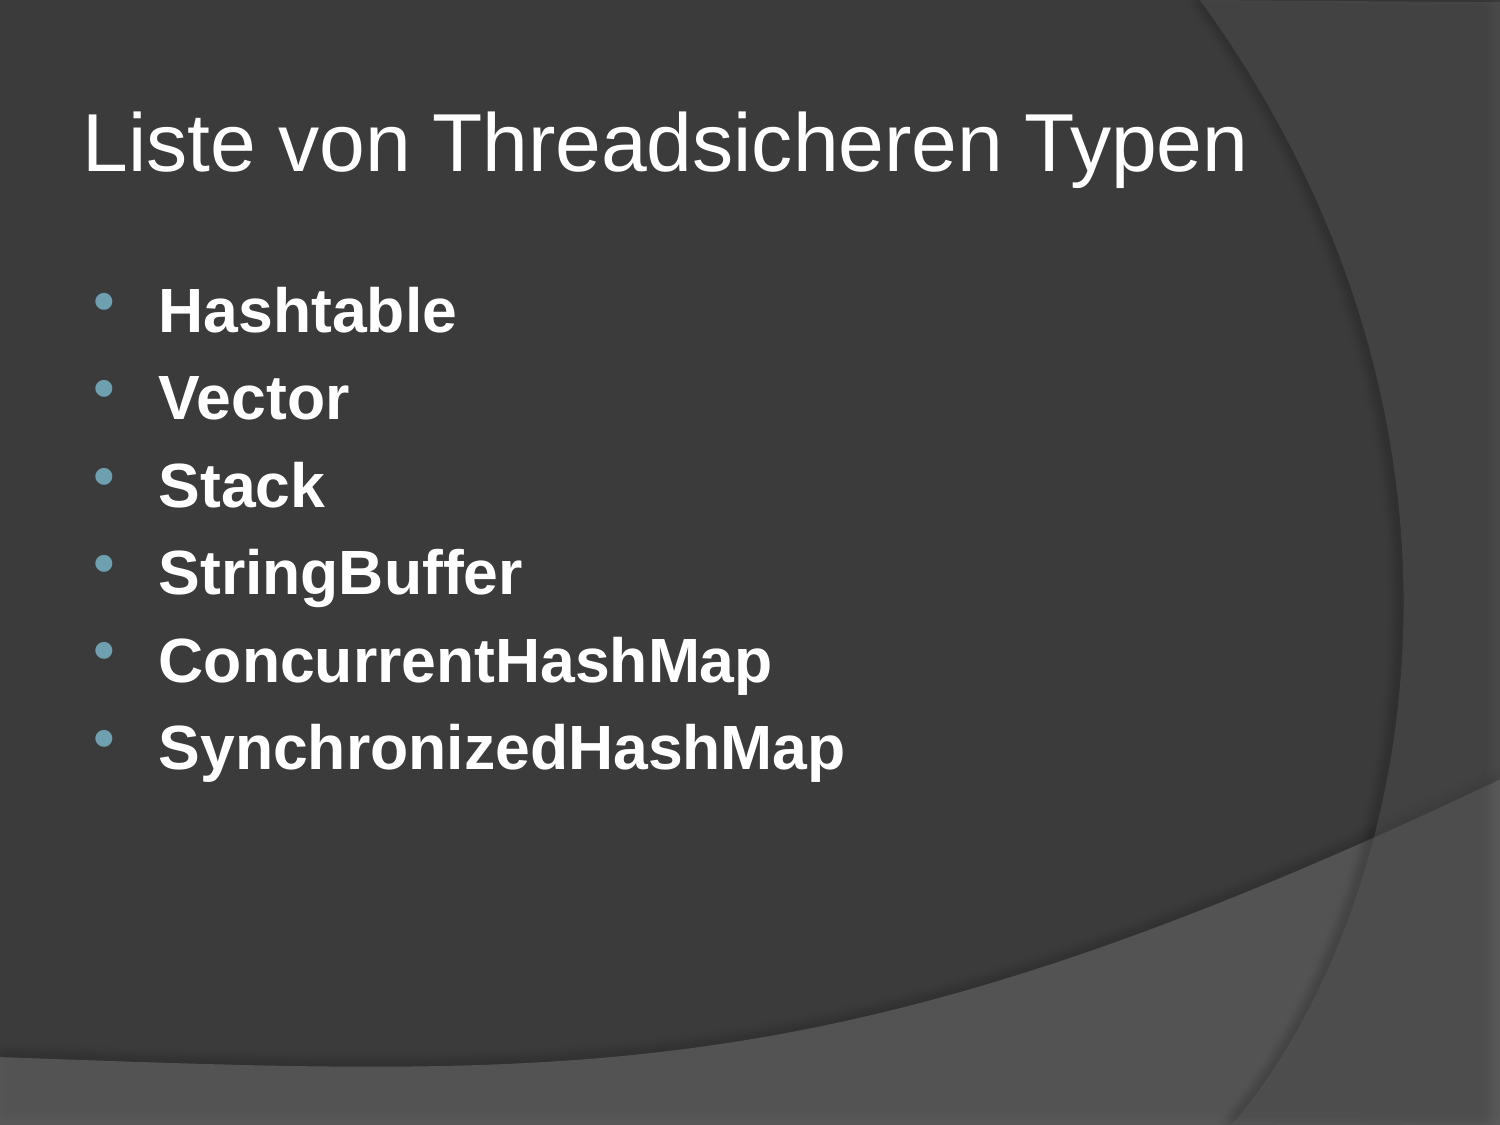

# Liste von Threadsicheren Typen
Hashtable
Vector
Stack
StringBuffer
ConcurrentHashMap
SynchronizedHashMap